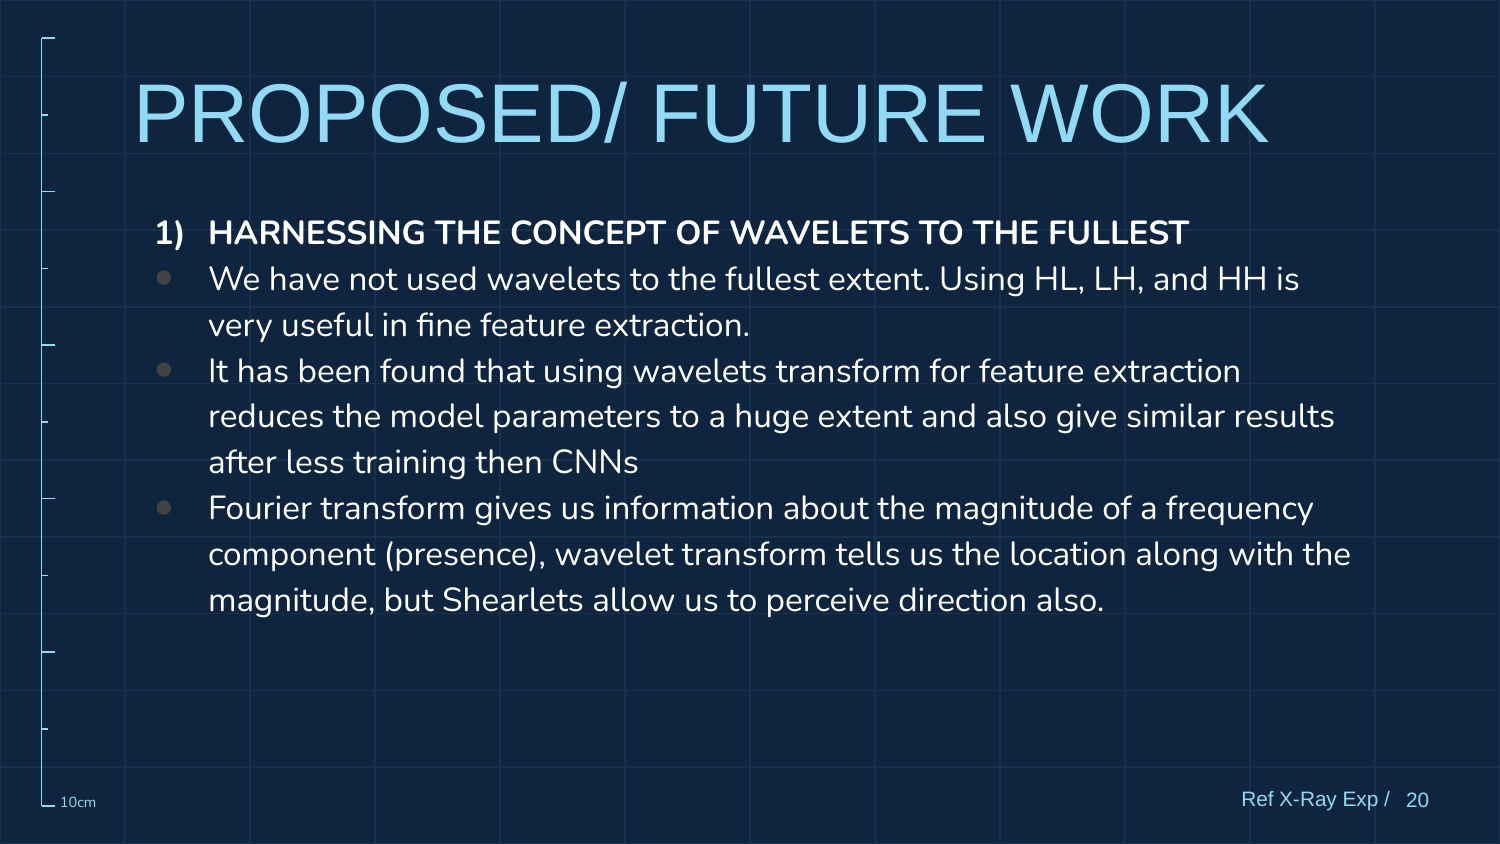

# PROPOSED/ FUTURE WORK
HARNESSING THE CONCEPT OF WAVELETS TO THE FULLEST
We have not used wavelets to the fullest extent. Using HL, LH, and HH is very useful in fine feature extraction.
It has been found that using wavelets transform for feature extraction reduces the model parameters to a huge extent and also give similar results after less training then CNNs
Fourier transform gives us information about the magnitude of a frequency component (presence), wavelet transform tells us the location along with the magnitude, but Shearlets allow us to perceive direction also.

Ref X-Ray Exp /
20